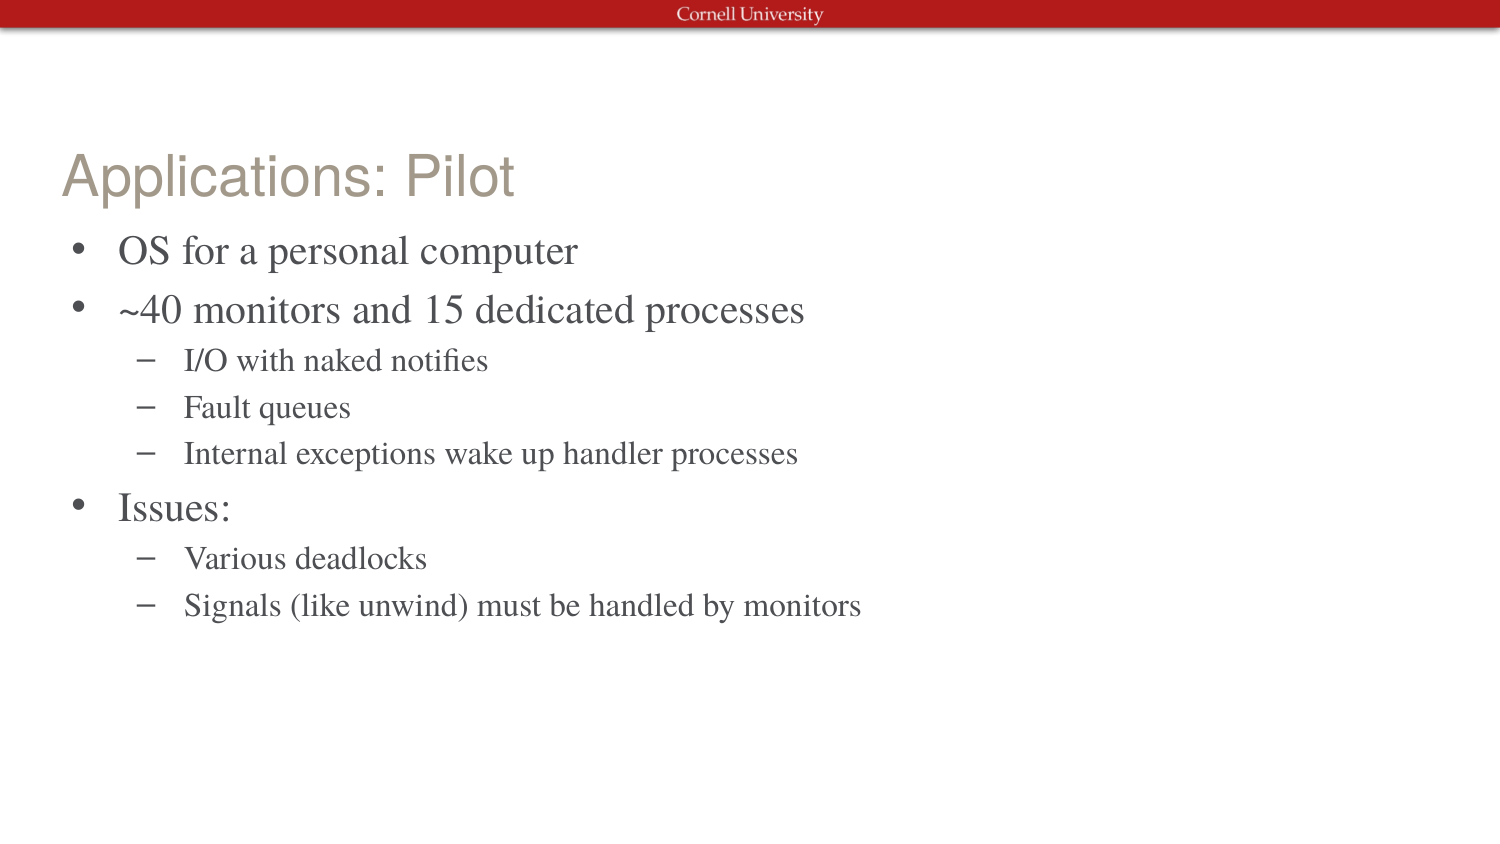

# Applications: Pilot
OS for a personal computer
~40 monitors and 15 dedicated processes
I/O with naked notifies
Fault queues
Internal exceptions wake up handler processes
Issues:
Various deadlocks
Signals (like unwind) must be handled by monitors